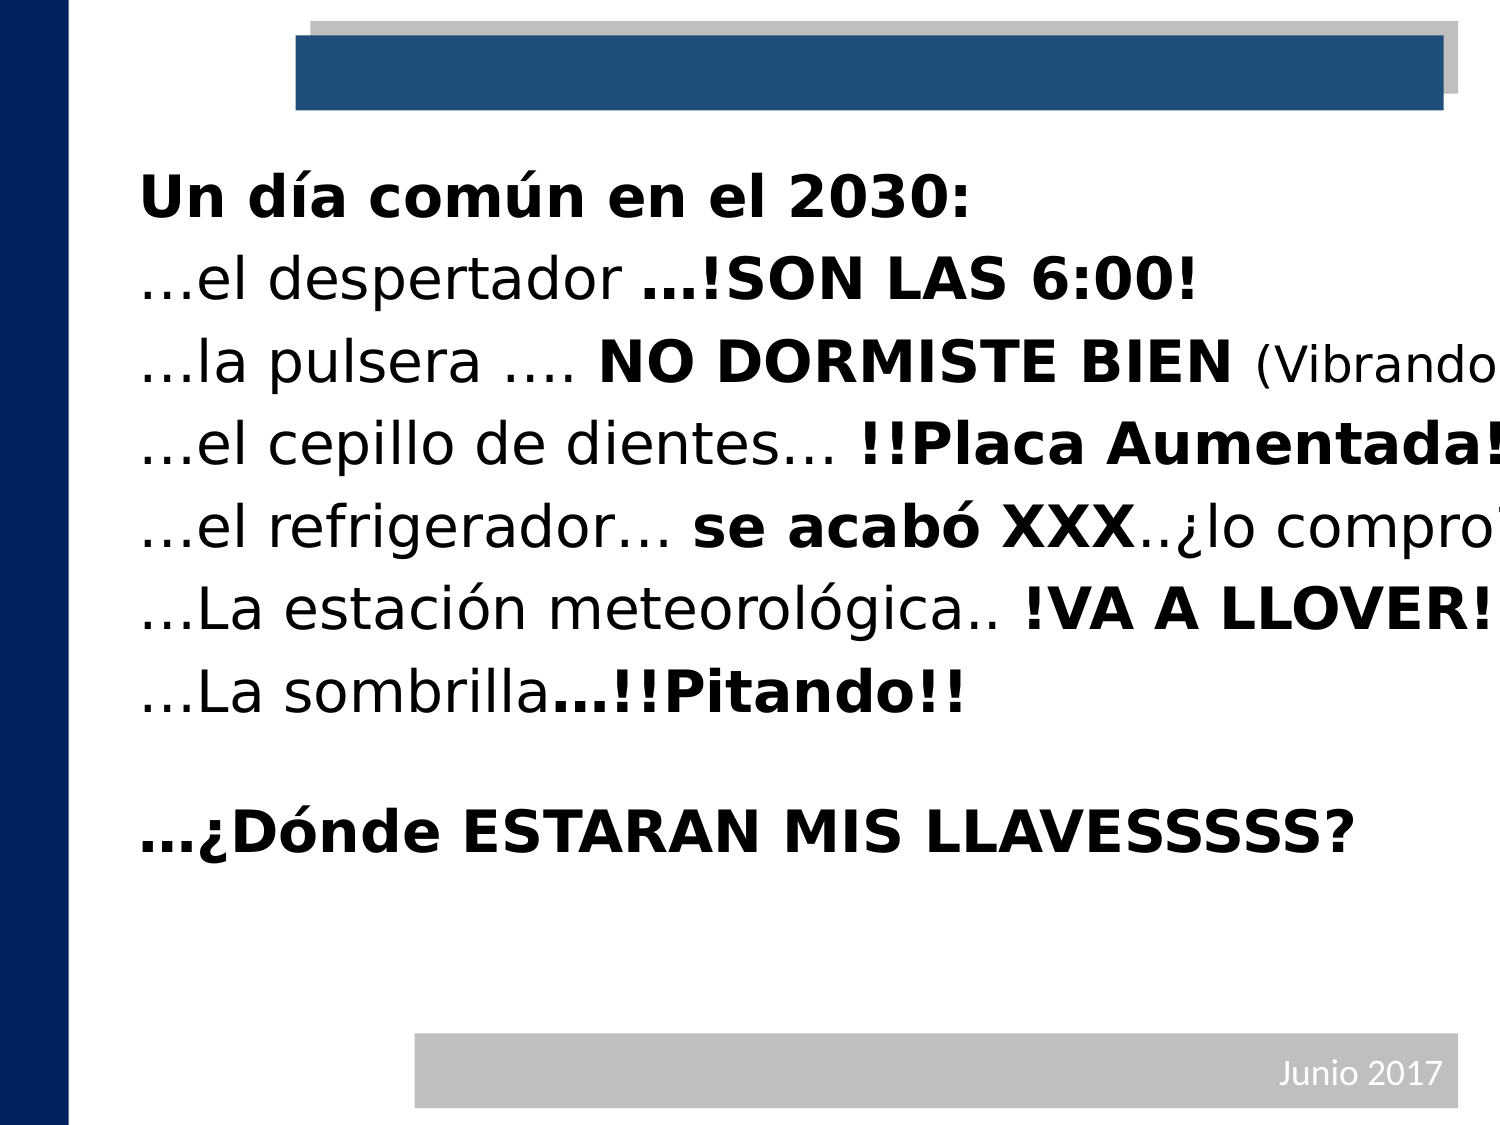

Un día común en el 2030:
	…el despertador …!SON LAS 6:00!
	…la pulsera …. NO DORMISTE BIEN (Vibrando)
	…el cepillo de dientes… !!Placa Aumentada!!
	…el refrigerador… se acabó XXX..¿lo compro?
	…La estación meteorológica.. !VA A LLOVER!
	…La sombrilla…!!Pitando!!

	…¿Dónde ESTARAN MIS LLAVESSSSS?

Junio 2017